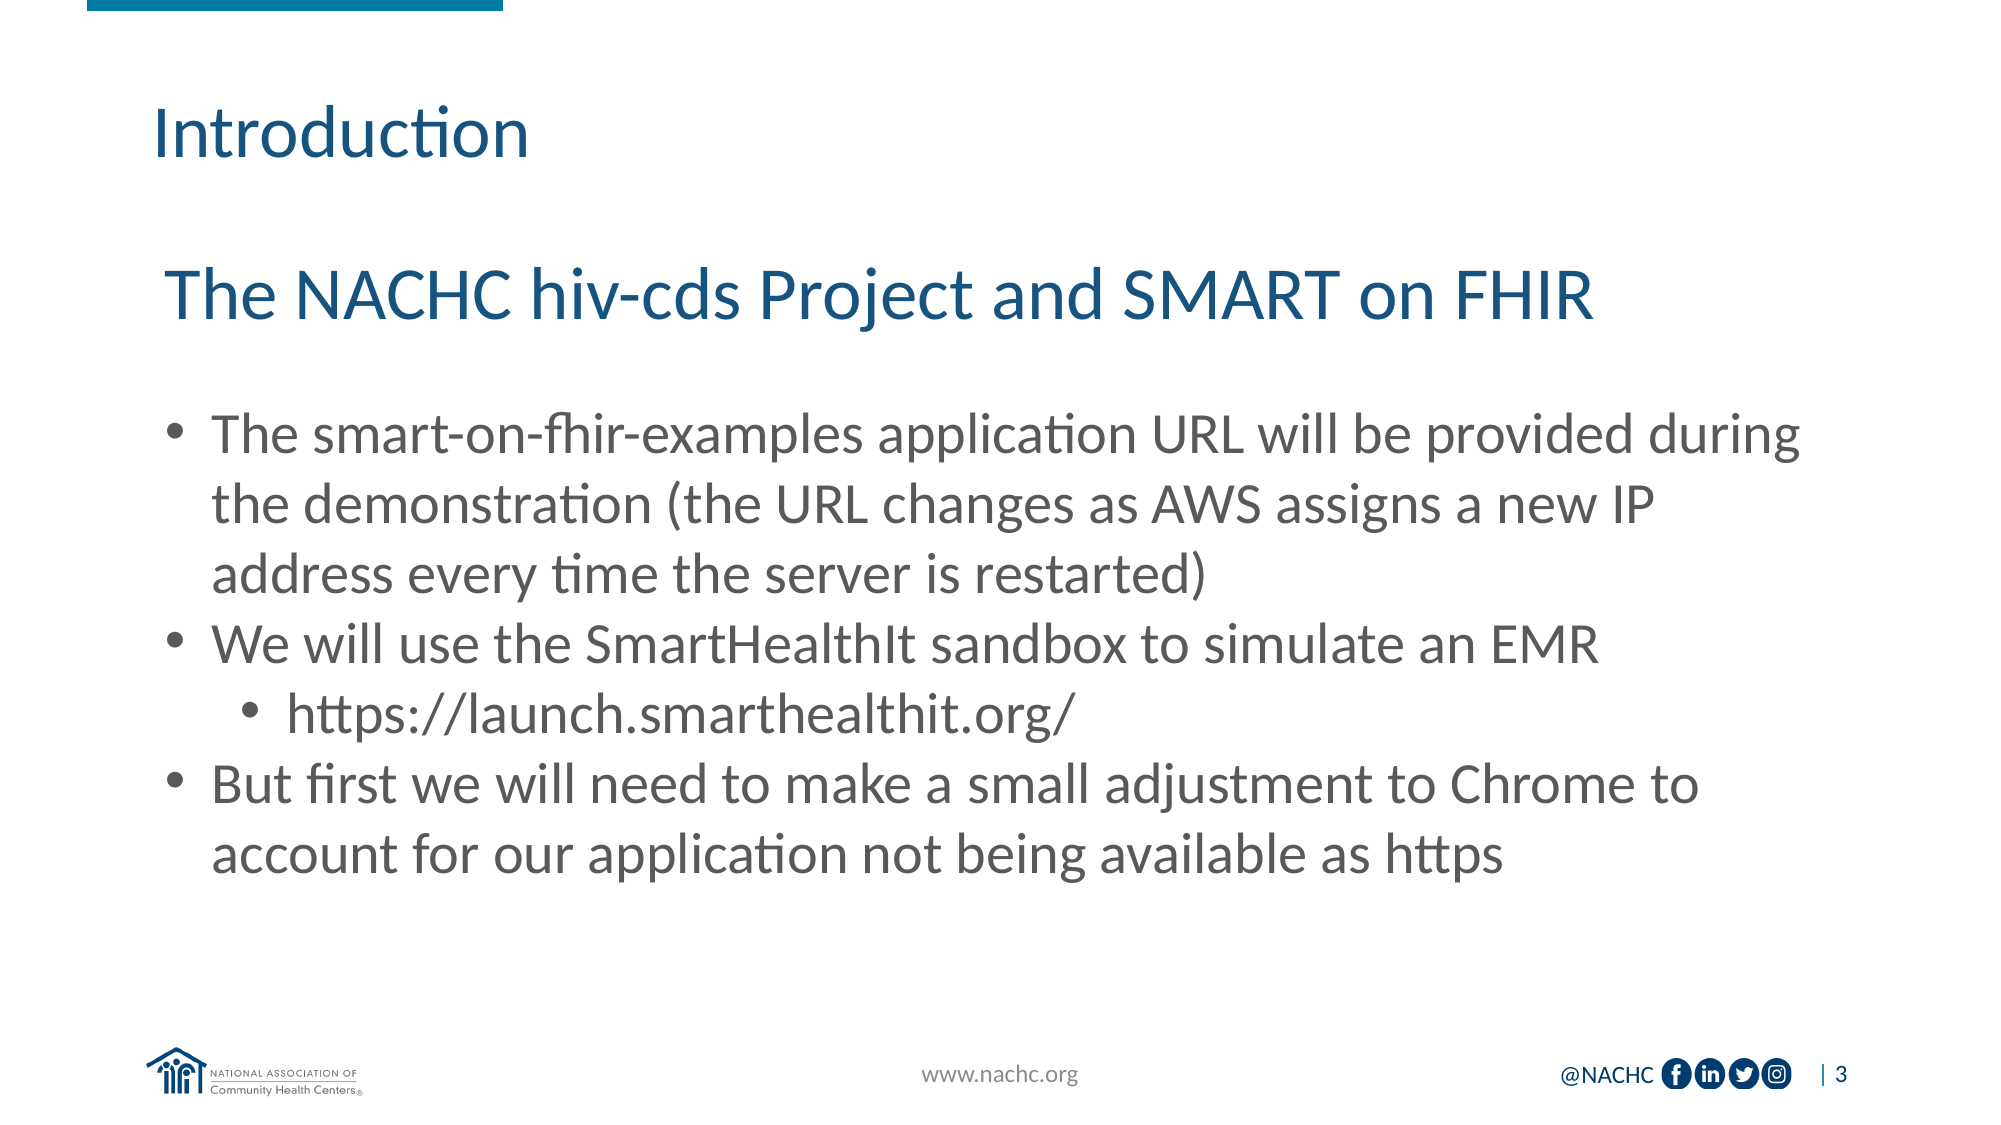

#
Introduction
The NACHC hiv-cds Project and SMART on FHIR

The smart-on-fhir-examples application URL will be provided during the demonstration (the URL changes as AWS assigns a new IP address every time the server is restarted)
We will use the SmartHealthIt sandbox to simulate an EMR
https://launch.smarthealthit.org/
But first we will need to make a small adjustment to Chrome to account for our application not being available as https

www.nachc.org
| 3